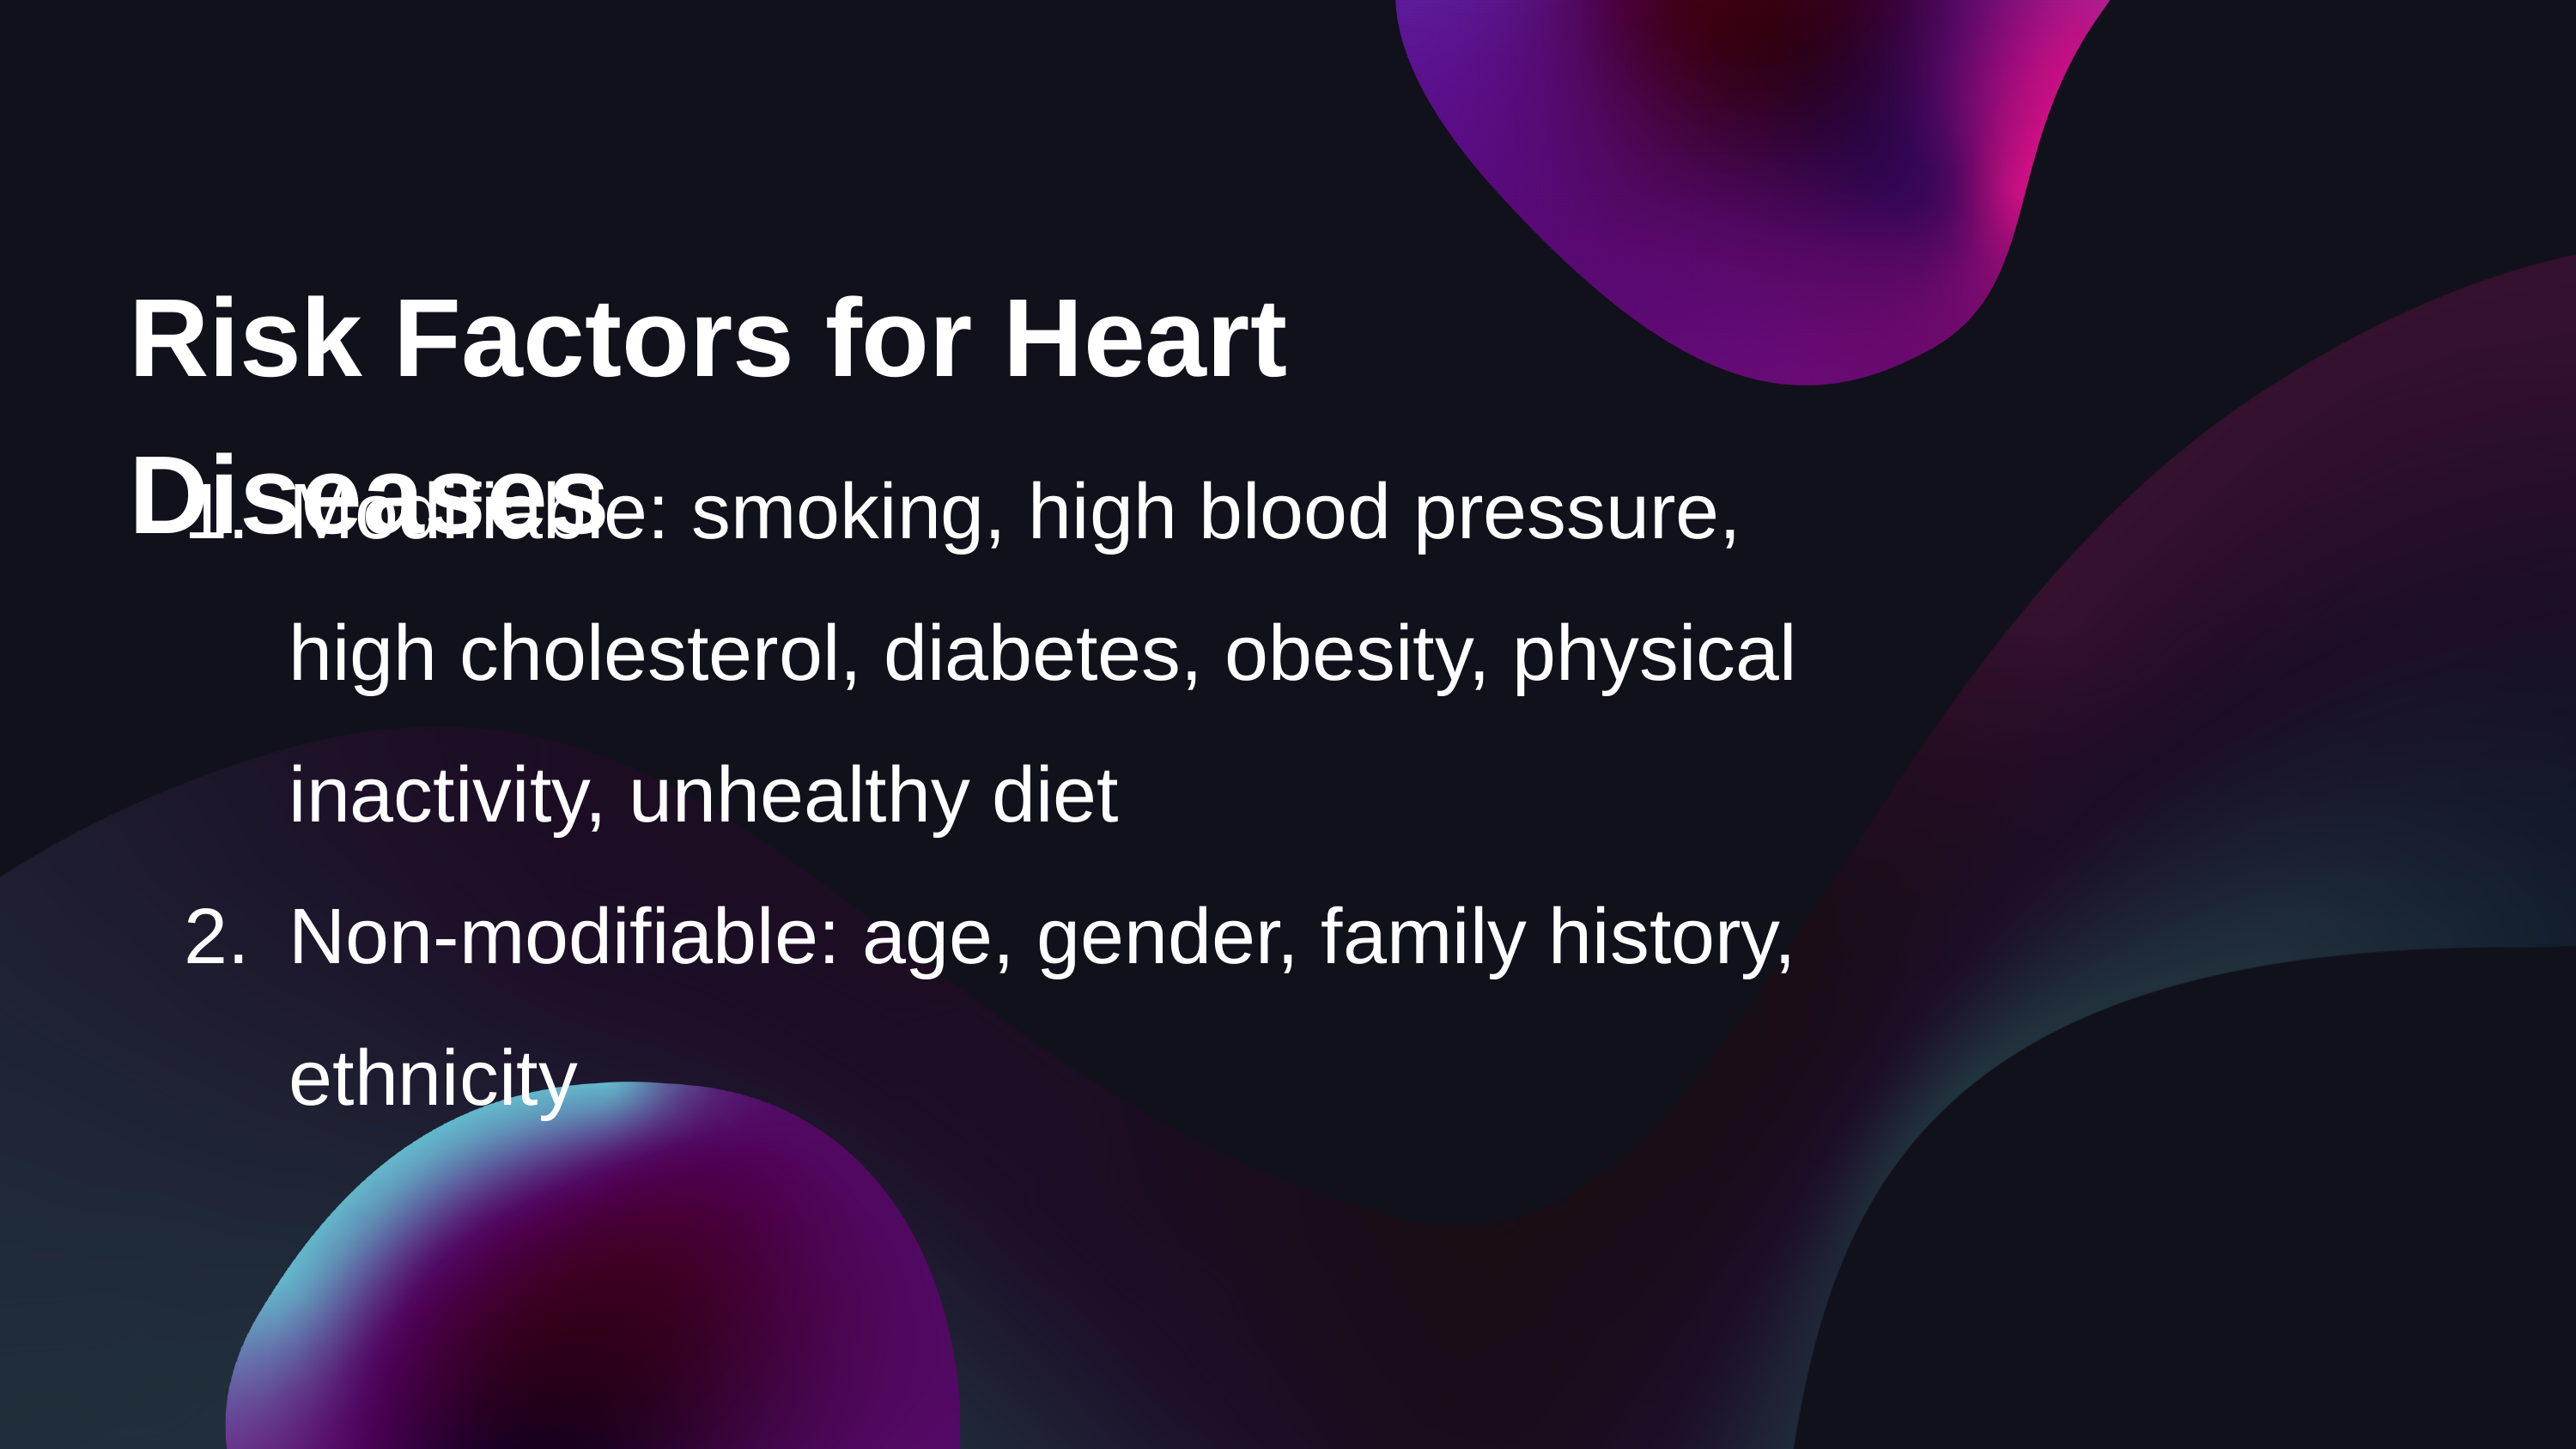

Risk Factors for Heart Diseases
Modifiable: smoking, high blood pressure, high cholesterol, diabetes, obesity, physical inactivity, unhealthy diet
Non-modifiable: age, gender, family history, ethnicity